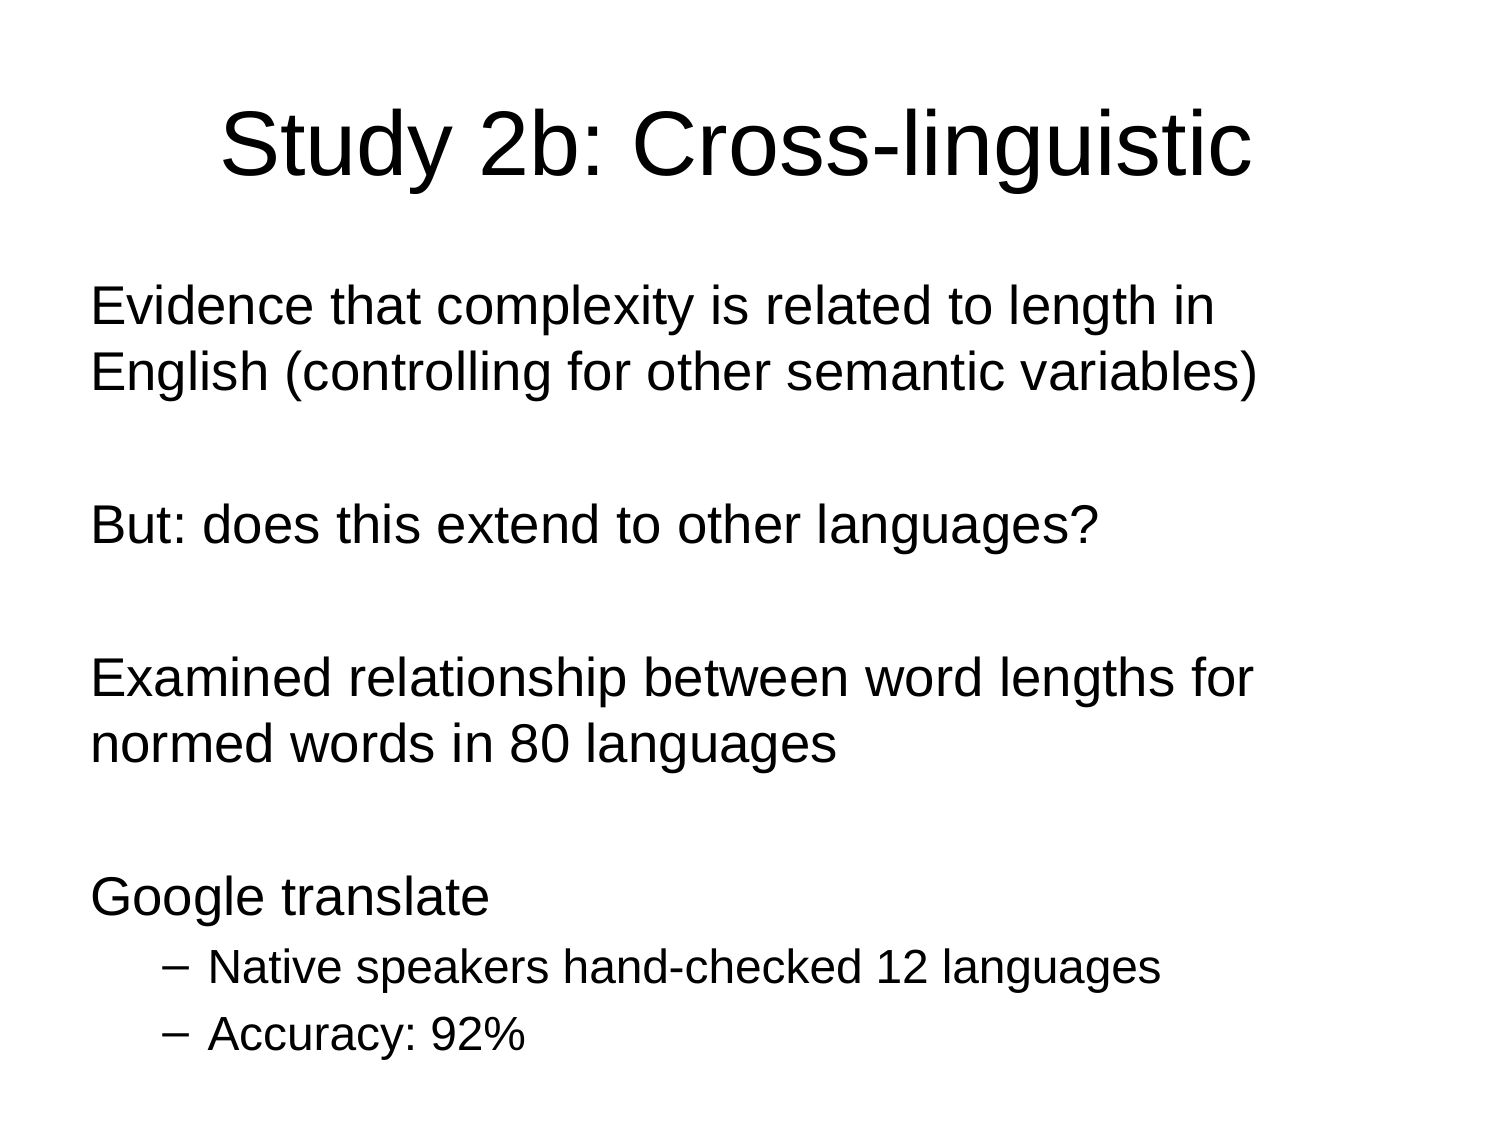

# Study 2b: Cross-linguistic
Evidence that complexity is related to length in English (controlling for other semantic variables)

But: does this extend to other languages?

Examined relationship between word lengths for normed words in 80 languages

Google translate
Native speakers hand-checked 12 languages
Accuracy: 92%